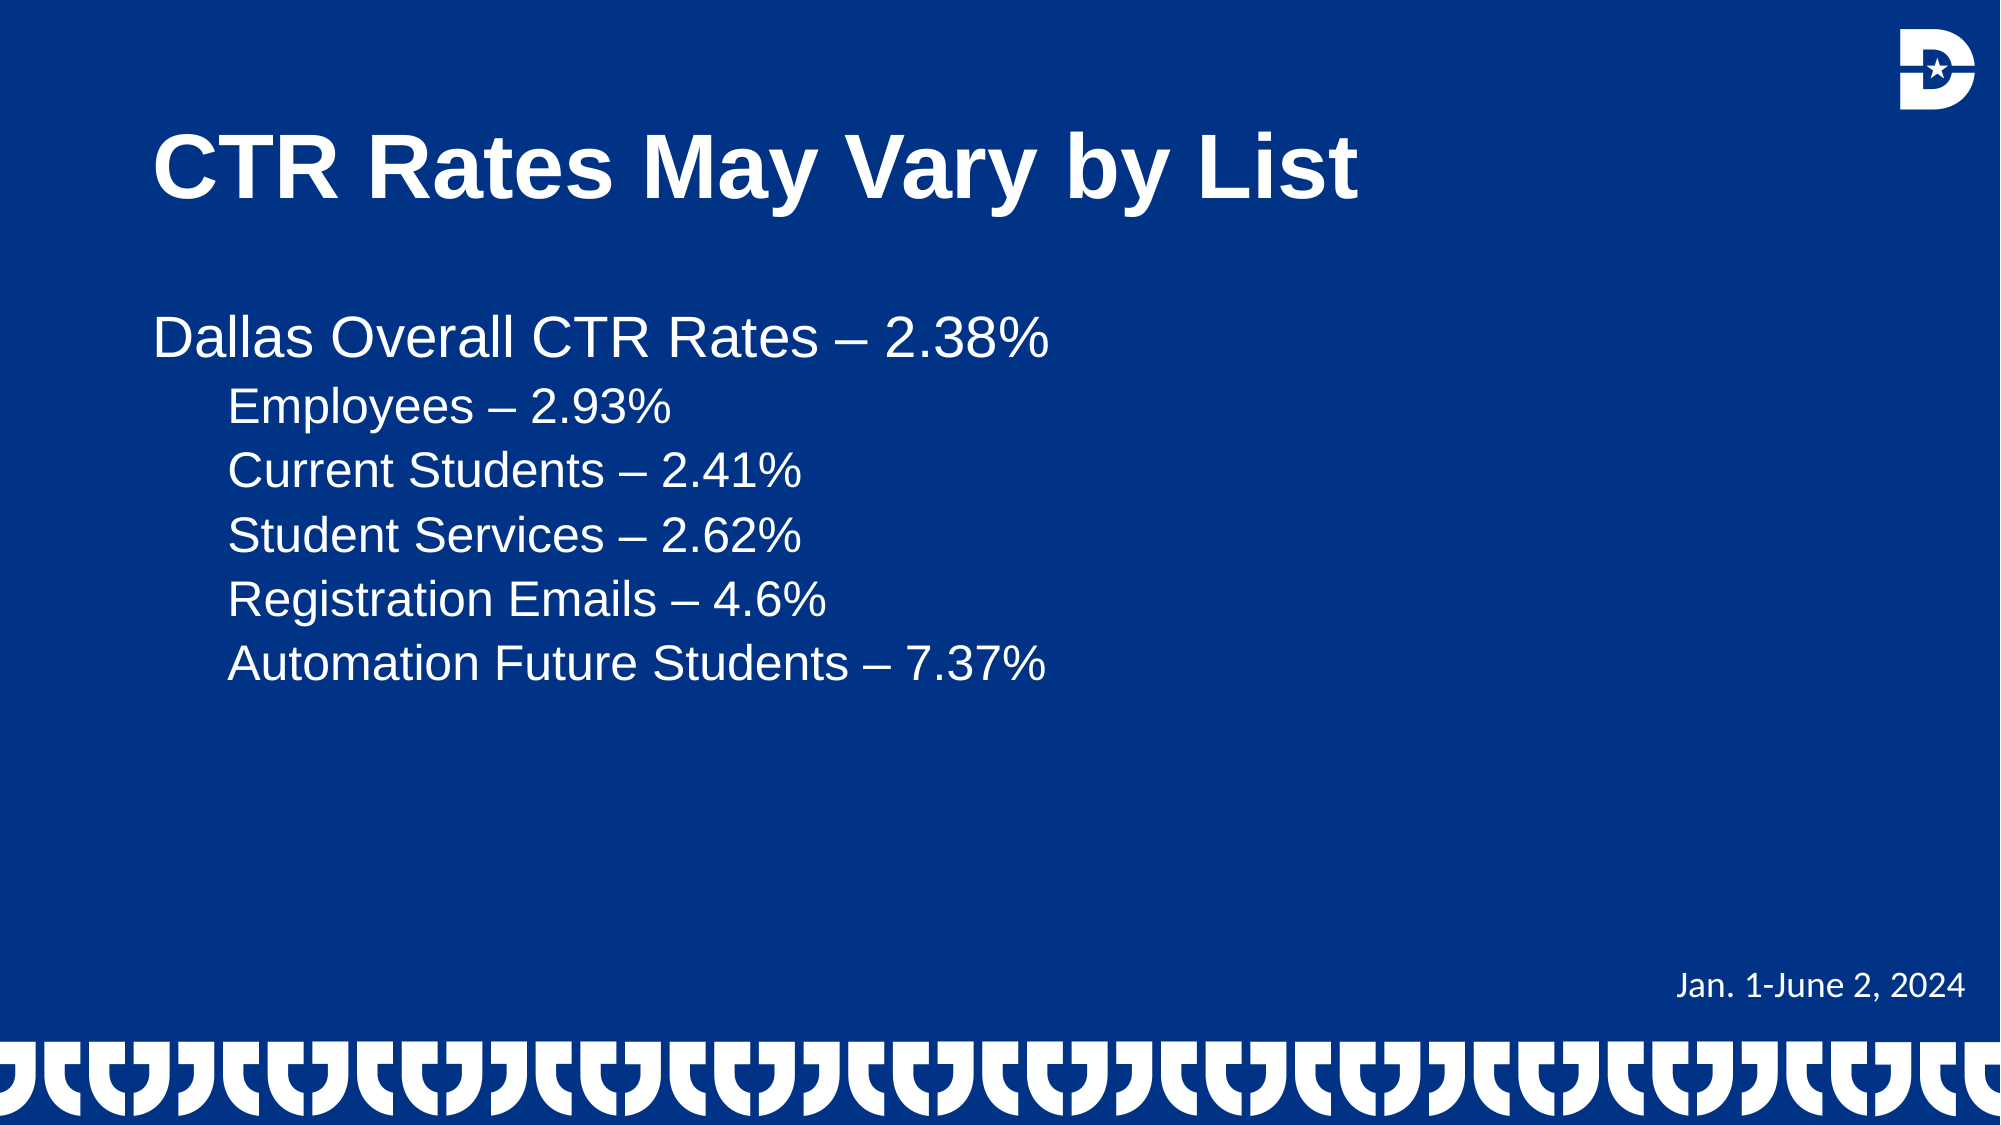

# CTR Rates May Vary by List
Dallas Overall CTR Rates – 2.38%
Employees – 2.93%
Current Students – 2.41%
Student Services – 2.62%
Registration Emails – 4.6%
Automation Future Students – 7.37%
Jan. 1-June 2, 2024